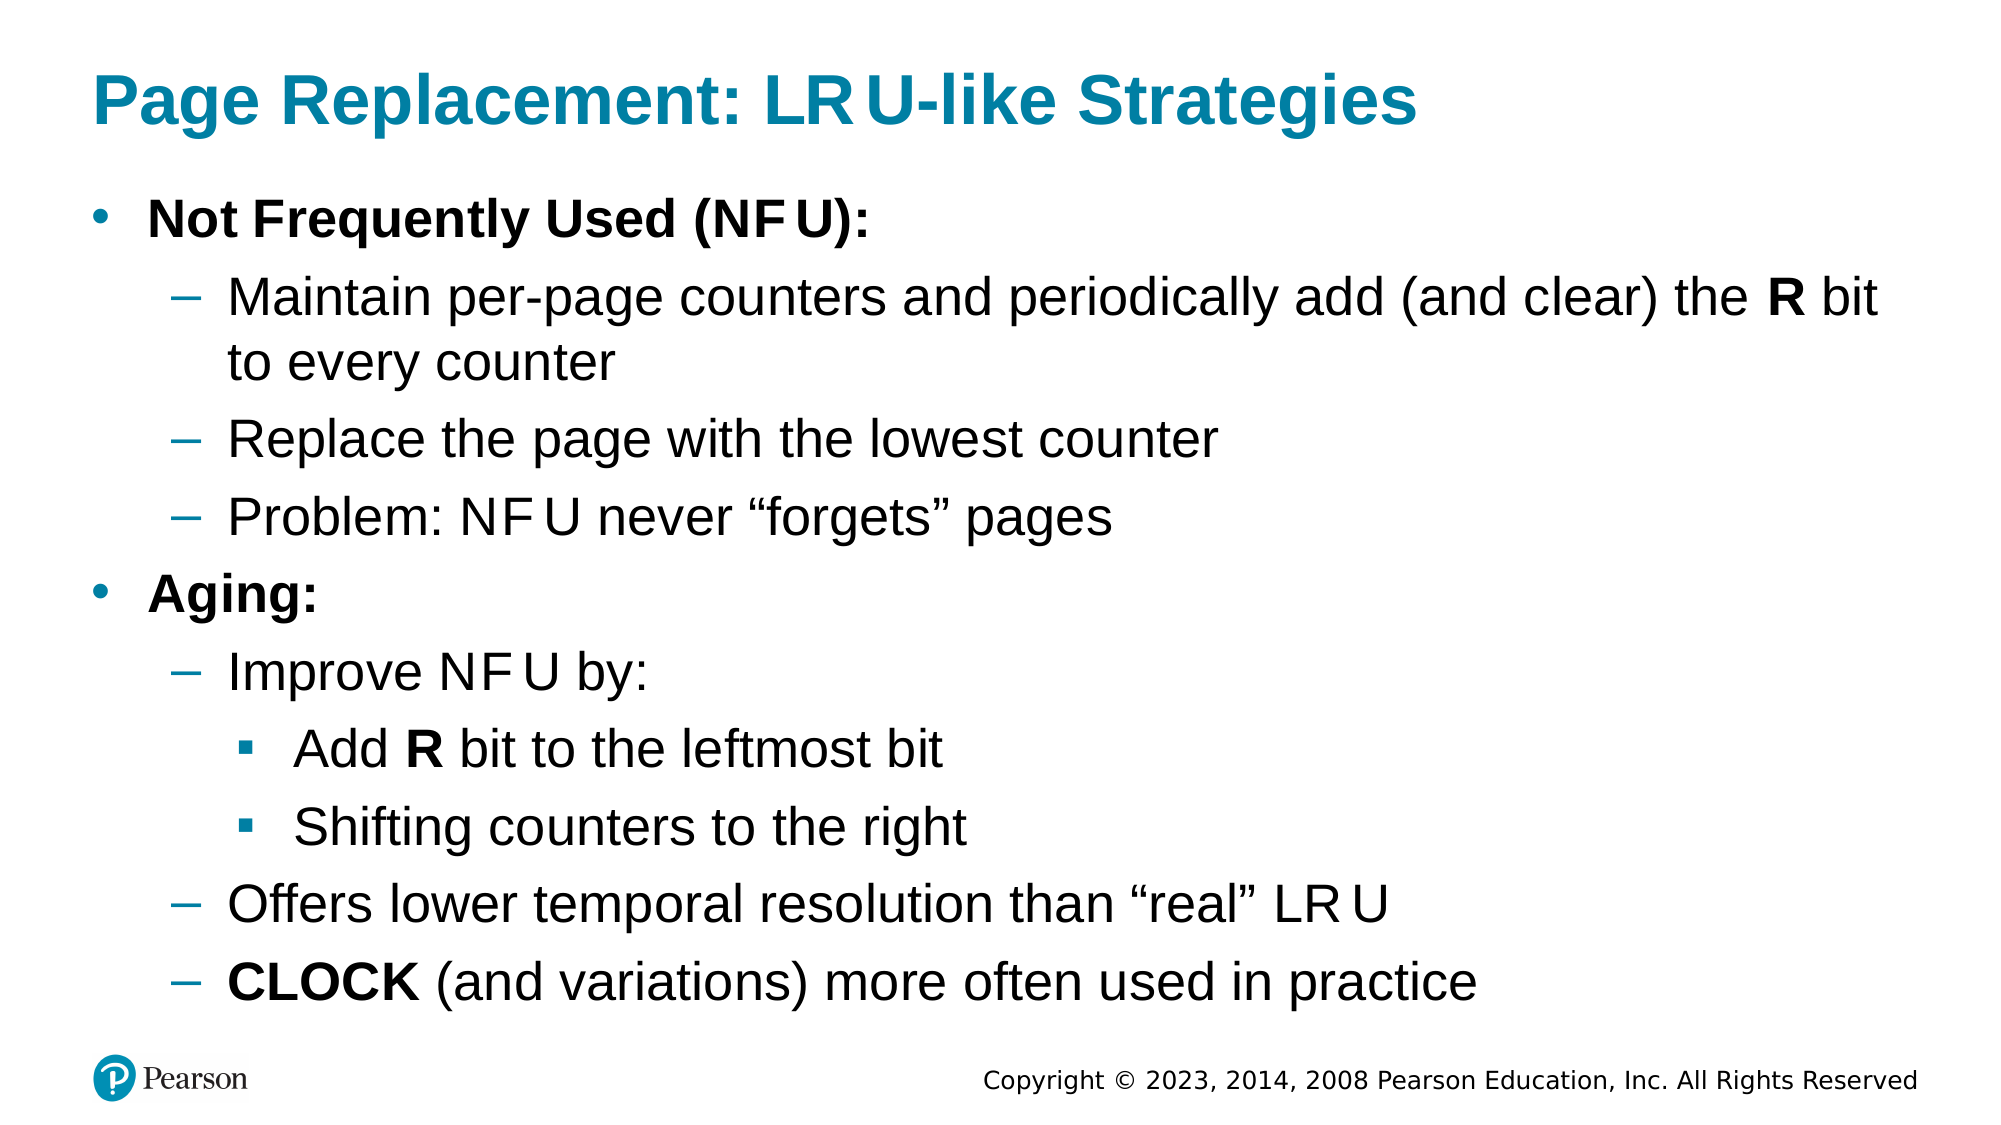

# Page Replacement: L R U-like Strategies
Not Frequently Used (N F U):
Maintain per-page counters and periodically add (and clear) the R bit to every counter
Replace the page with the lowest counter
Problem: N F U never “forgets” pages
Aging:
Improve N F U by:
Add R bit to the leftmost bit
Shifting counters to the right
Offers lower temporal resolution than “real” L R U
CLOCK (and variations) more often used in practice